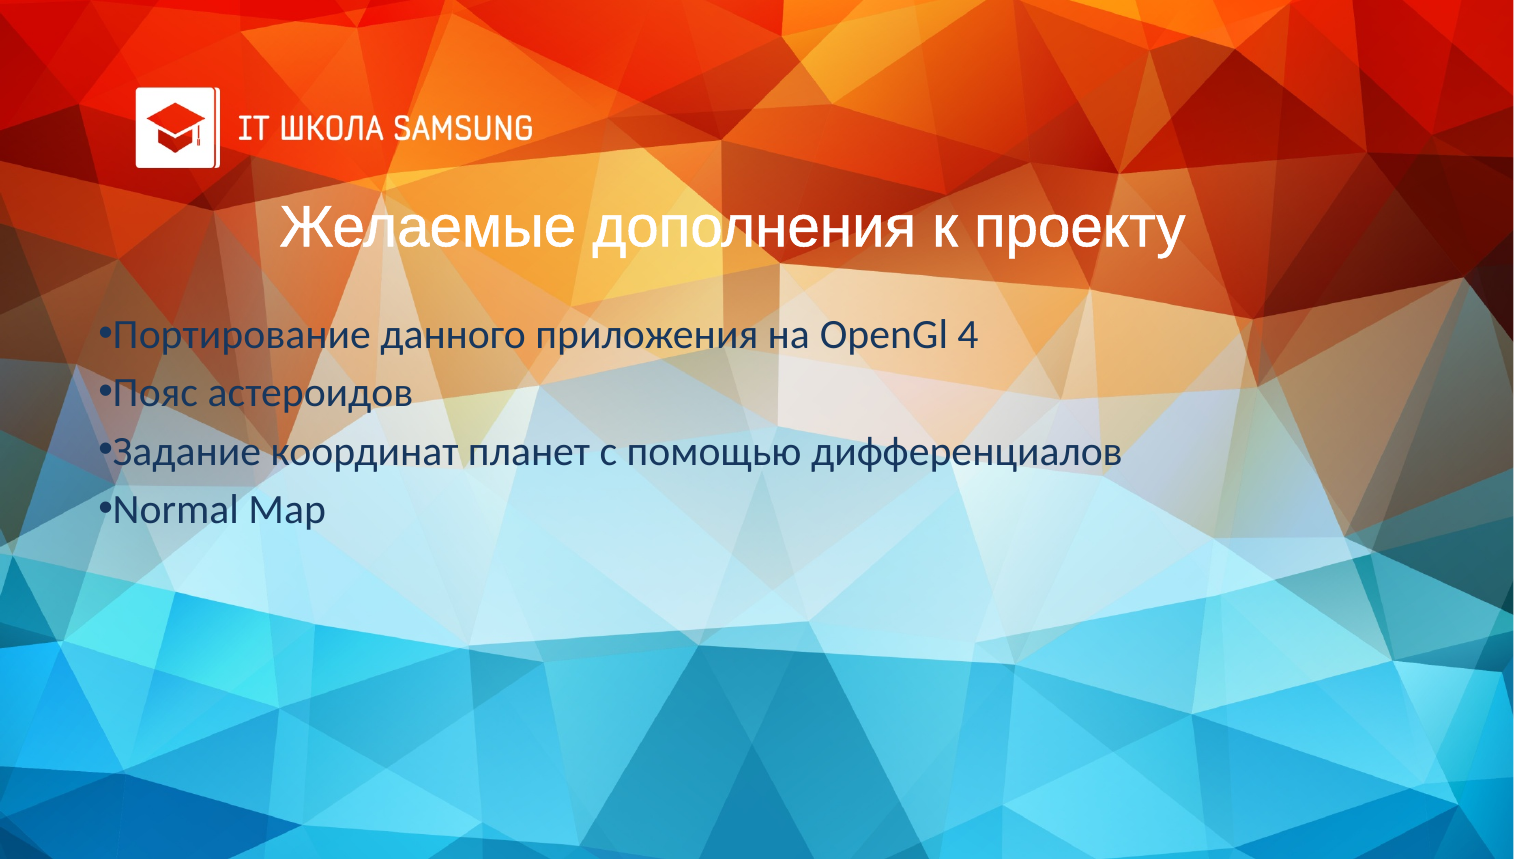

Желаемые дополнения к проекту

Портирование данного приложения на OpenGl 4
Пояс астероидов
Задание координат планет с помощью дифференциалов
Normal Map